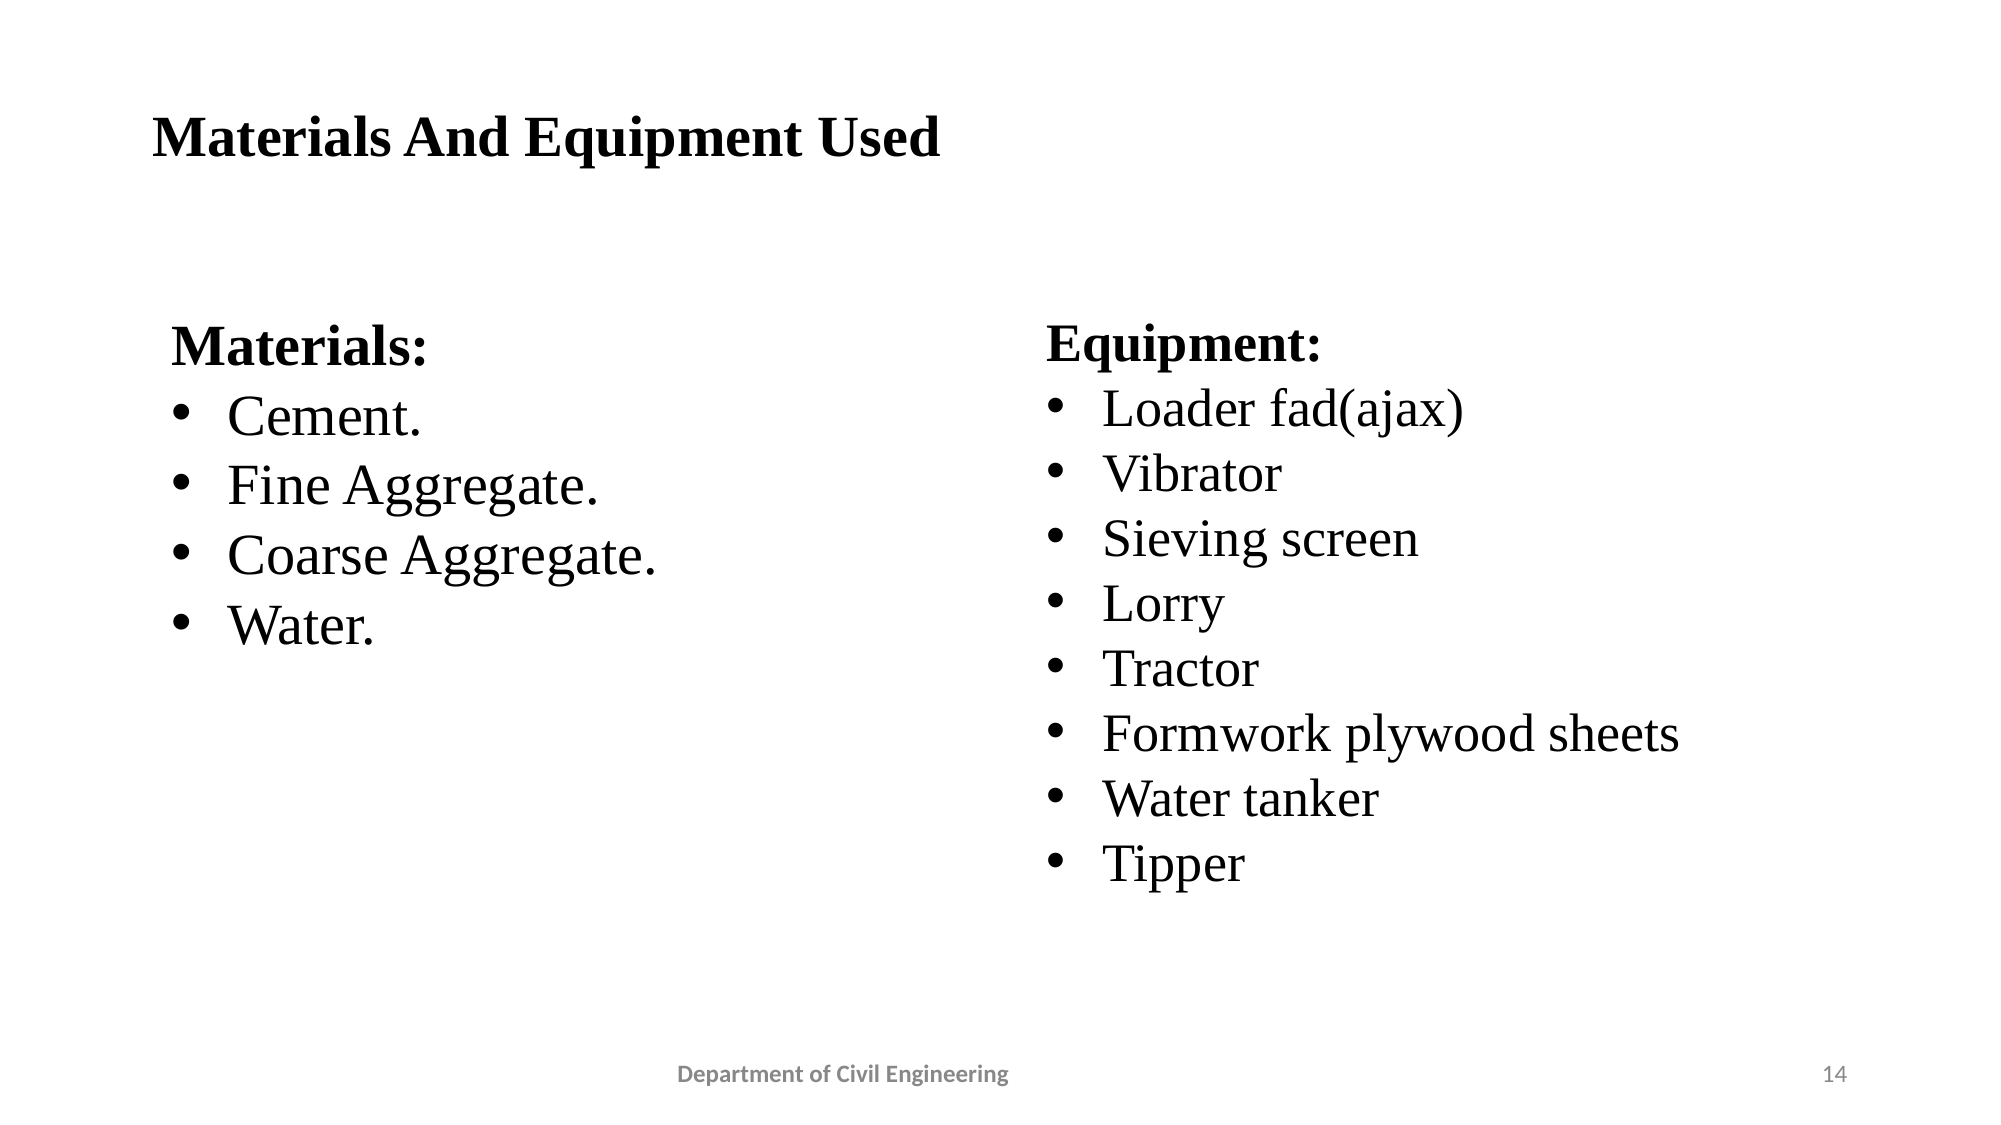

# Materials And Equipment Used

Materials:
Cement.
Fine Aggregate.
Coarse Aggregate.
Water.

Equipment:
Loader fad(ajax)
Vibrator
Sieving screen
Lorry
Tractor
Formwork plywood sheets
Water tanker
Tipper
Department of Civil Engineering
14